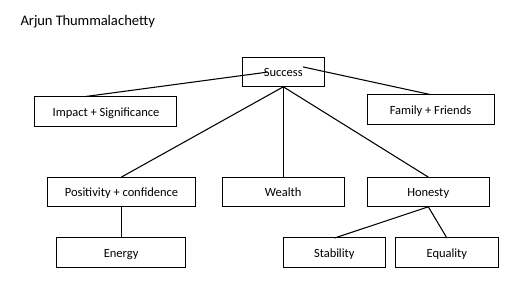

# Arjun Thummalachetty
Success
Family + Friends
Impact + Significance
Positivity + confidence
Wealth
Honesty
Energy
Stability
Equality